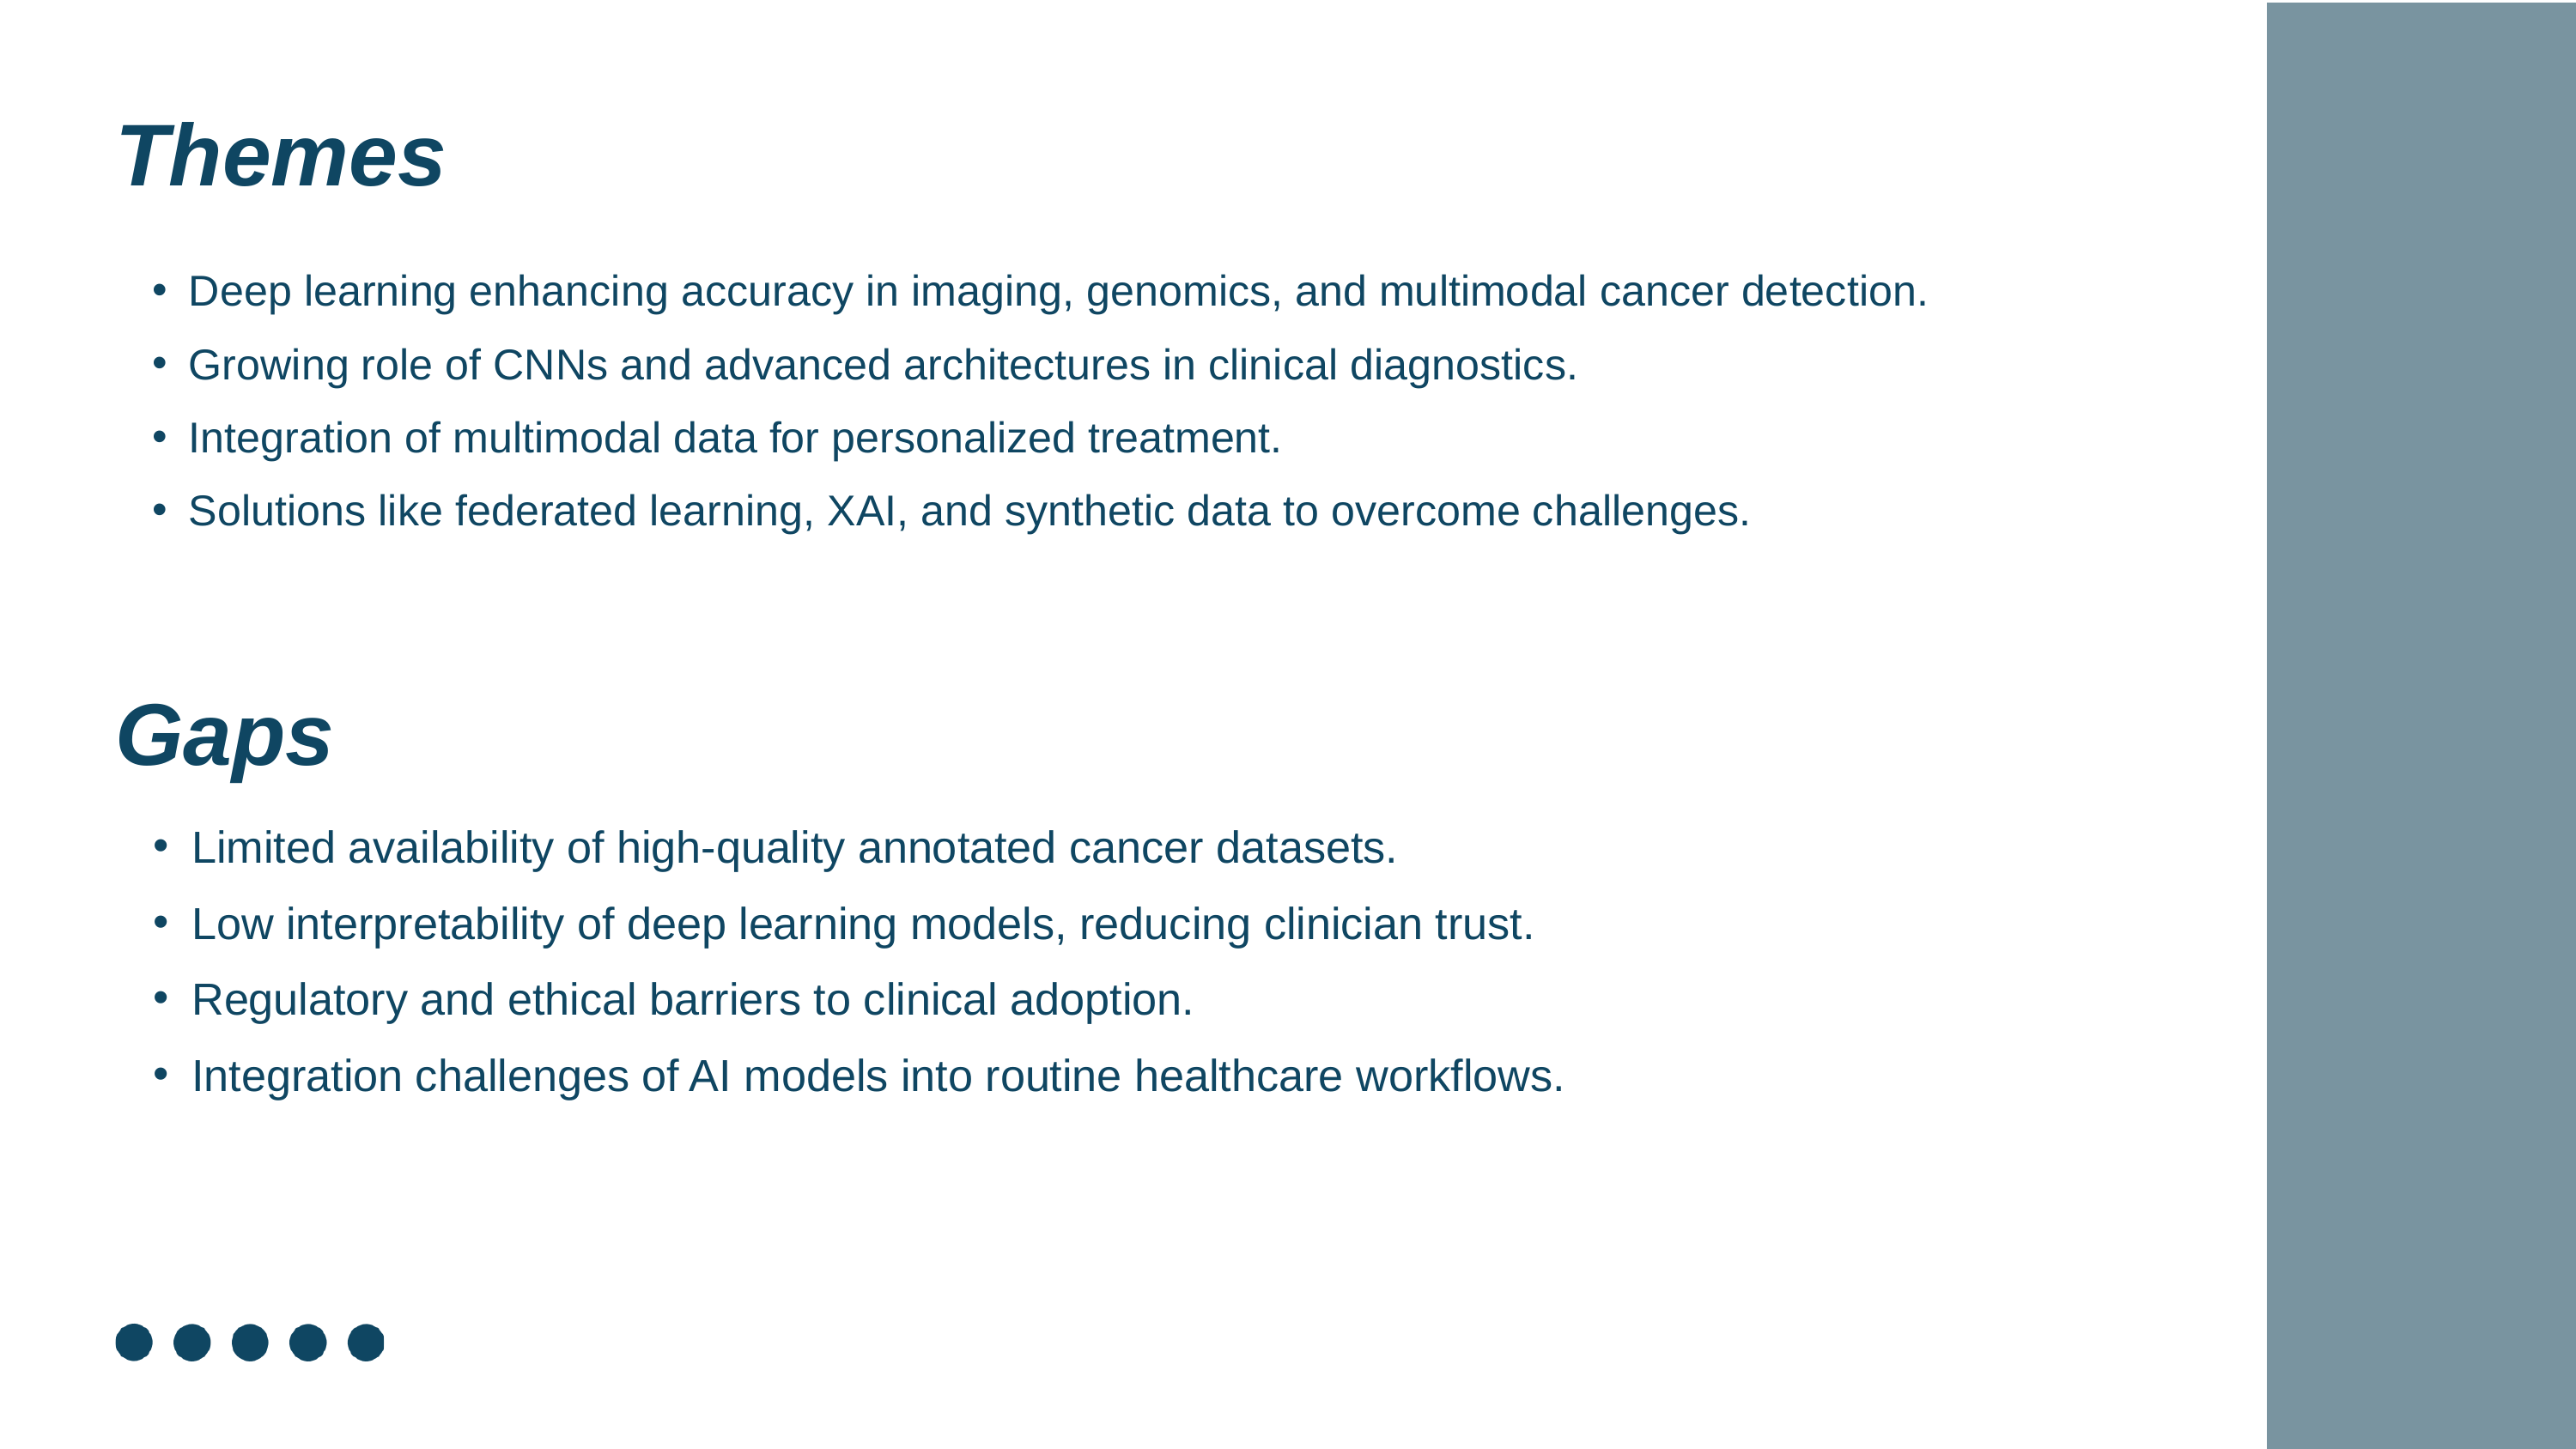

Themes
Deep learning enhancing accuracy in imaging, genomics, and multimodal cancer detection.
Growing role of CNNs and advanced architectures in clinical diagnostics.
Integration of multimodal data for personalized treatment.
Solutions like federated learning, XAI, and synthetic data to overcome challenges.
Gaps
Limited availability of high-quality annotated cancer datasets.
Low interpretability of deep learning models, reducing clinician trust.
Regulatory and ethical barriers to clinical adoption.
Integration challenges of AI models into routine healthcare workflows.